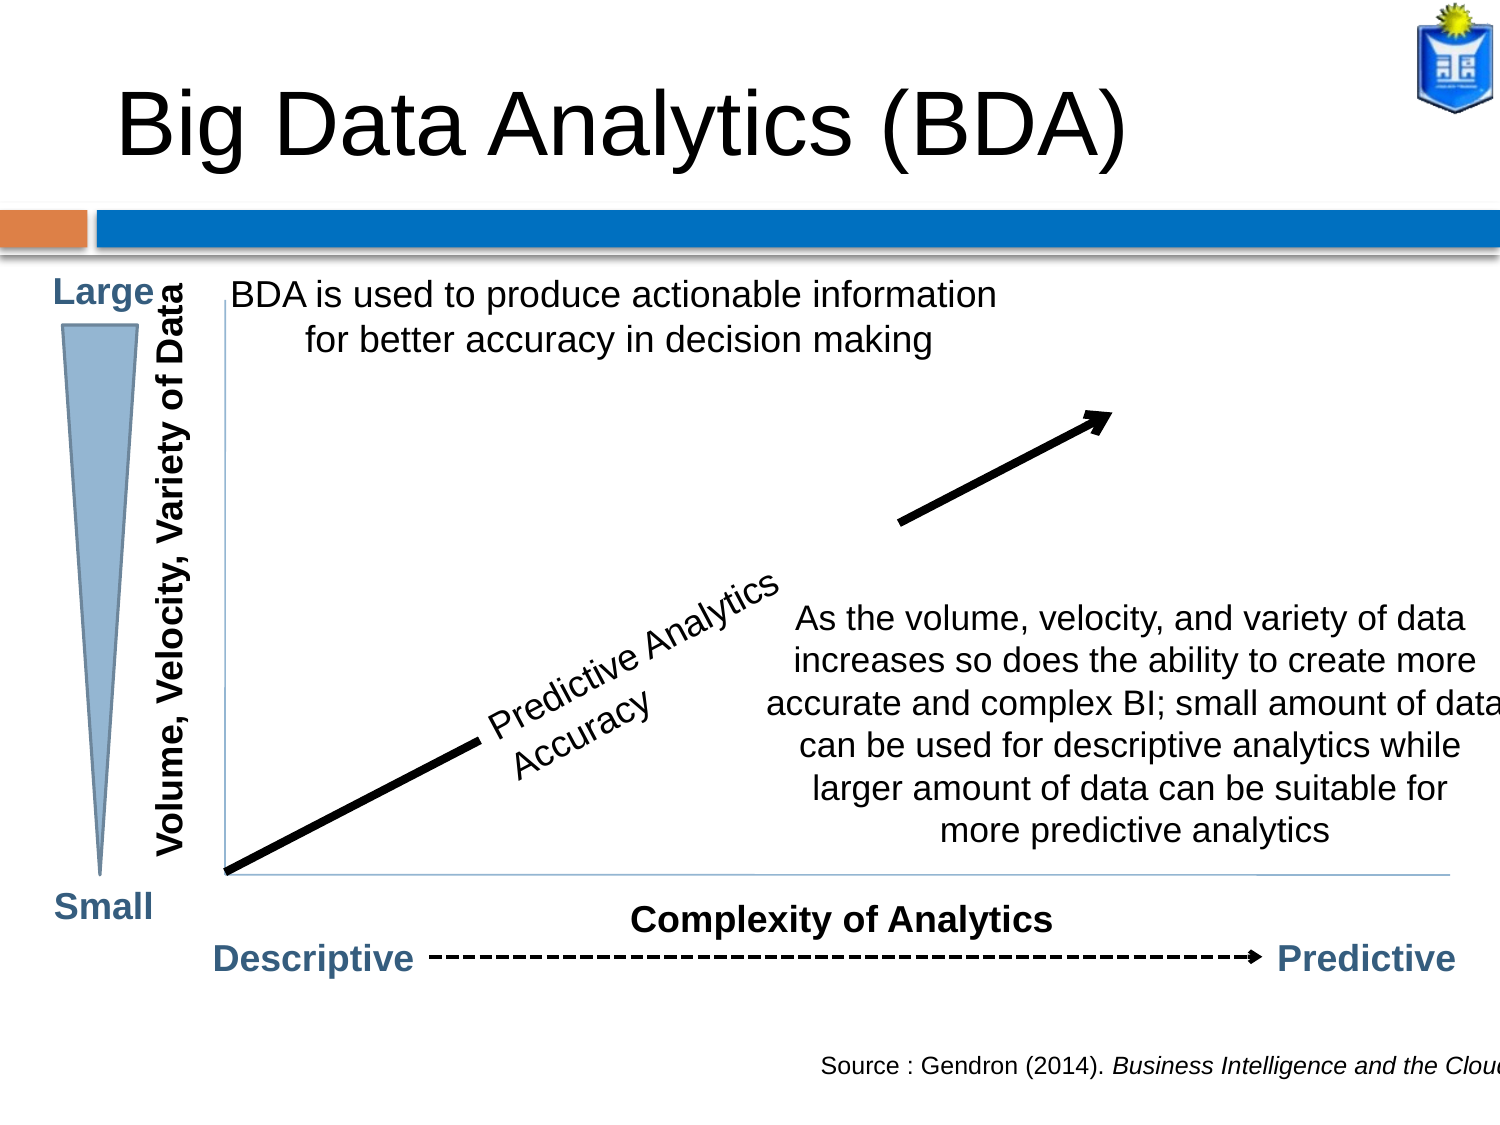

# Big Data Analytics (BDA)
Large
BDA is used to produce actionable information
for better accuracy in decision making

Volume, Velocity, Variety of Data
As the volume, velocity, and variety of data
increases so does the ability to create more
accurate and complex BI; small amount of data
can be used for descriptive analytics while
larger amount of data can be suitable for
more predictive analytics
Predictive Analytics Accuracy
Small
Complexity of Analytics
Descriptive
Predictive
Source : Gendron (2014). Business Intelligence and the Cloud.